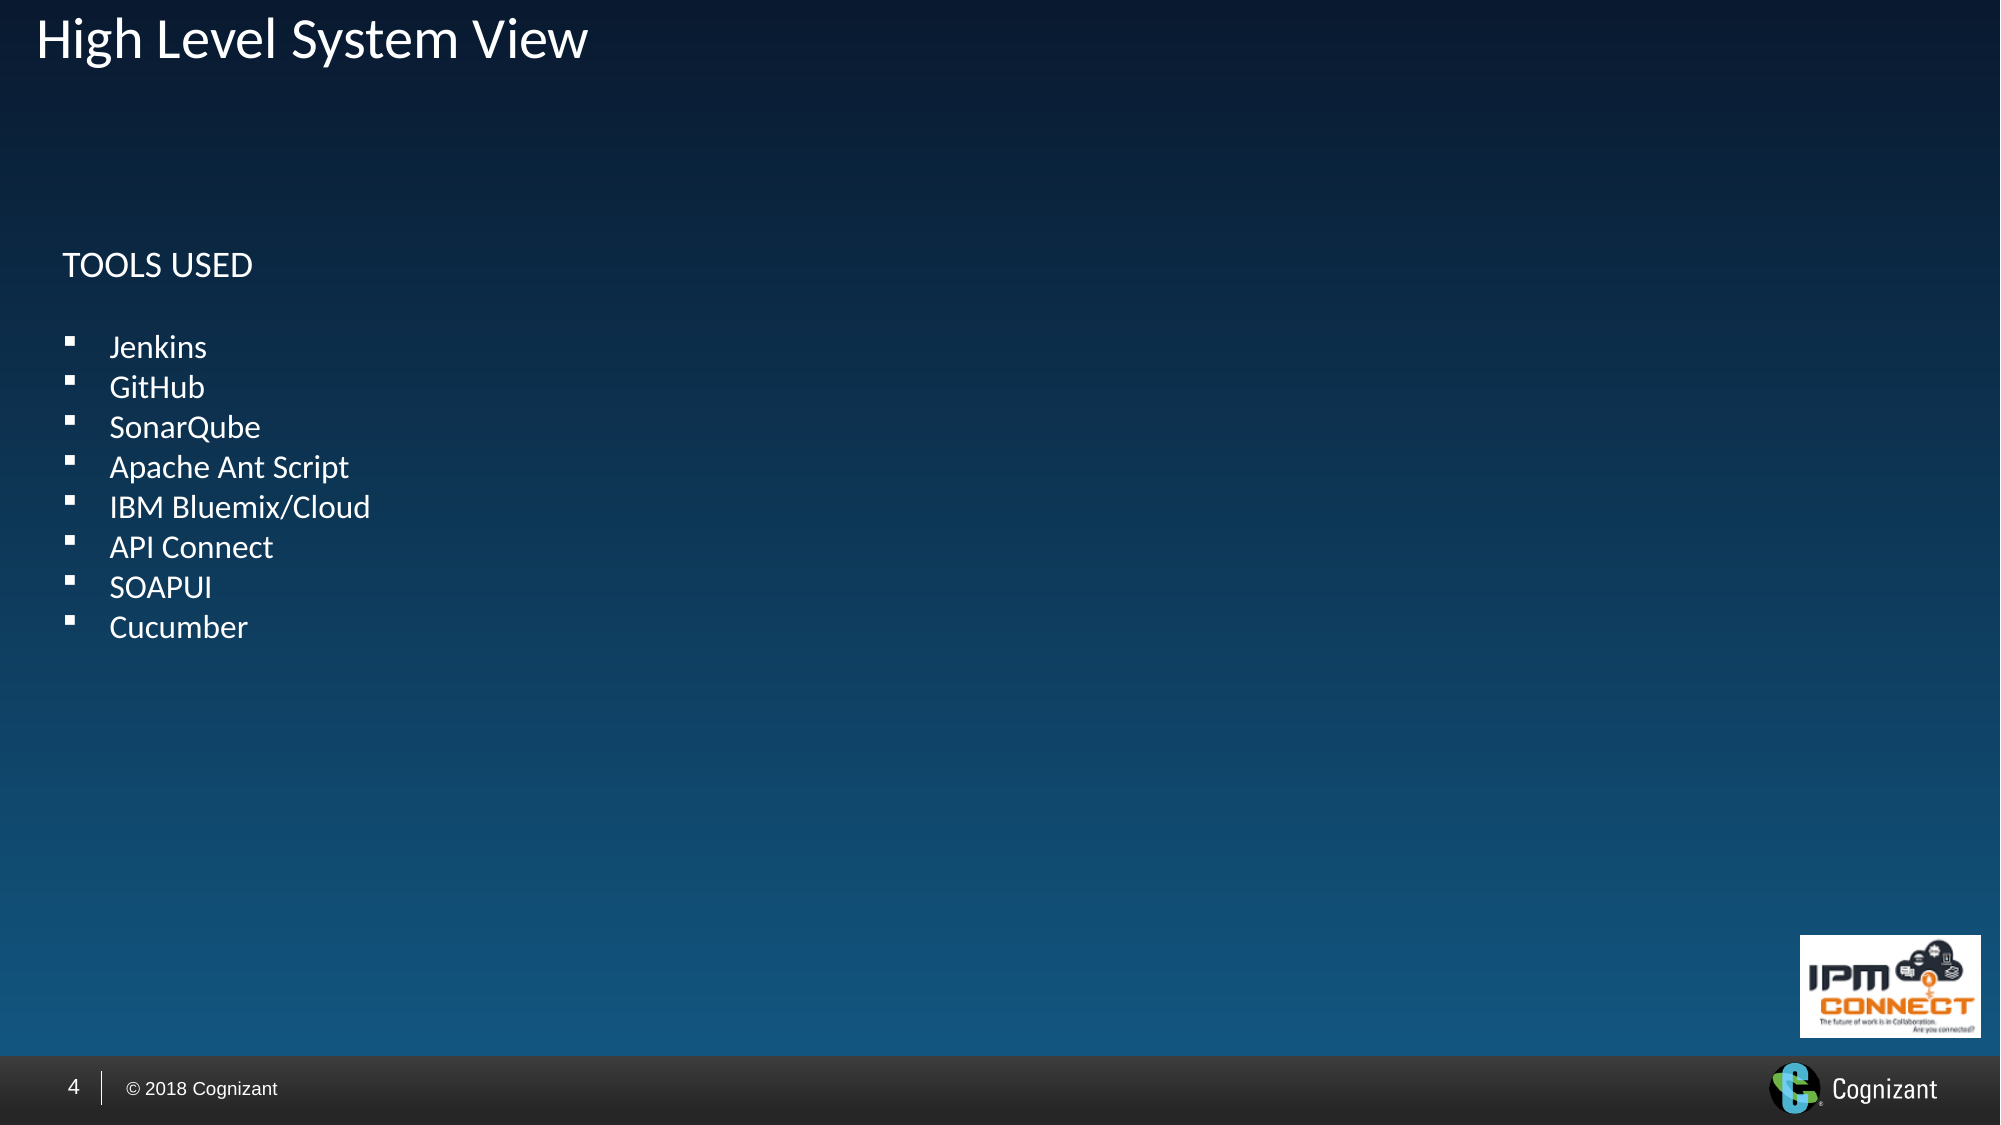

High Level System View

TOOLS USED

Jenkins
GitHub
SonarQube
Apache Ant Script
IBM Bluemix/Cloud
API Connect
SOAPUI
Cucumber

4